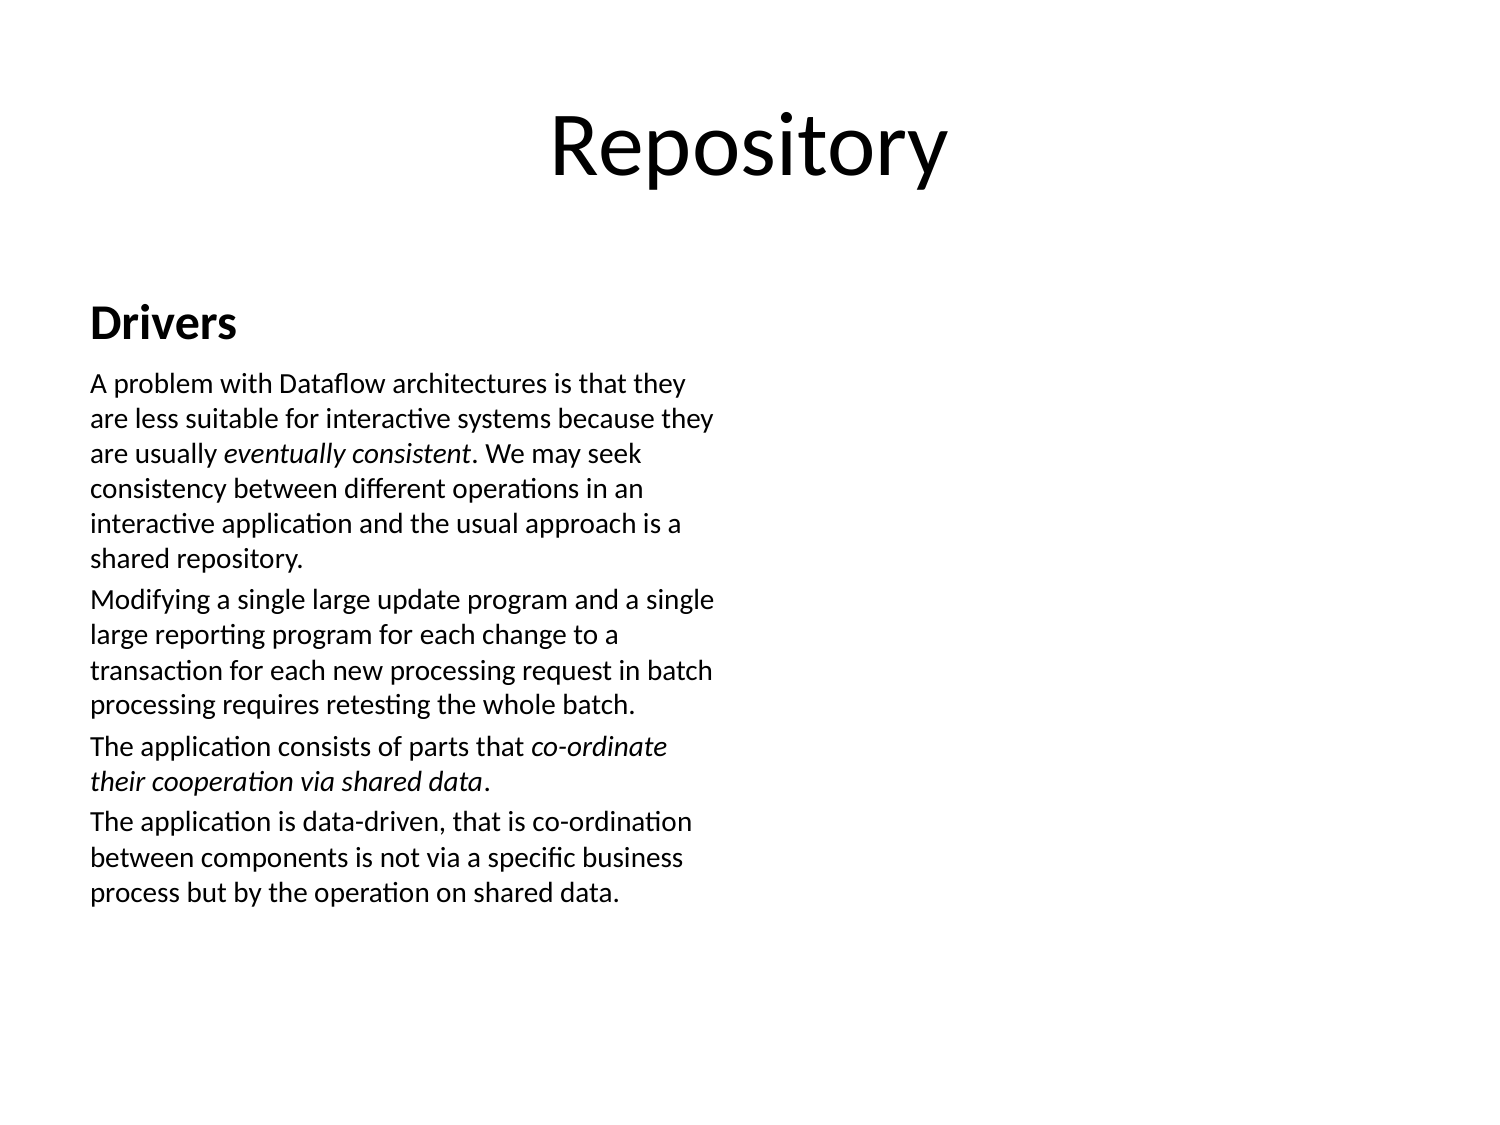

# Repository
Drivers

A problem with Dataflow architectures is that they are less suitable for interactive systems because they are usually eventually consistent. We may seek consistency between different operations in an interactive application and the usual approach is a shared repository.
Modifying a single large update program and a single large reporting program for each change to a transaction for each new processing request in batch processing requires retesting the whole batch.
The application consists of parts that co-ordinate their cooperation via shared data.
The application is data-driven, that is co-ordination between components is not via a specific business process but by the operation on shared data.